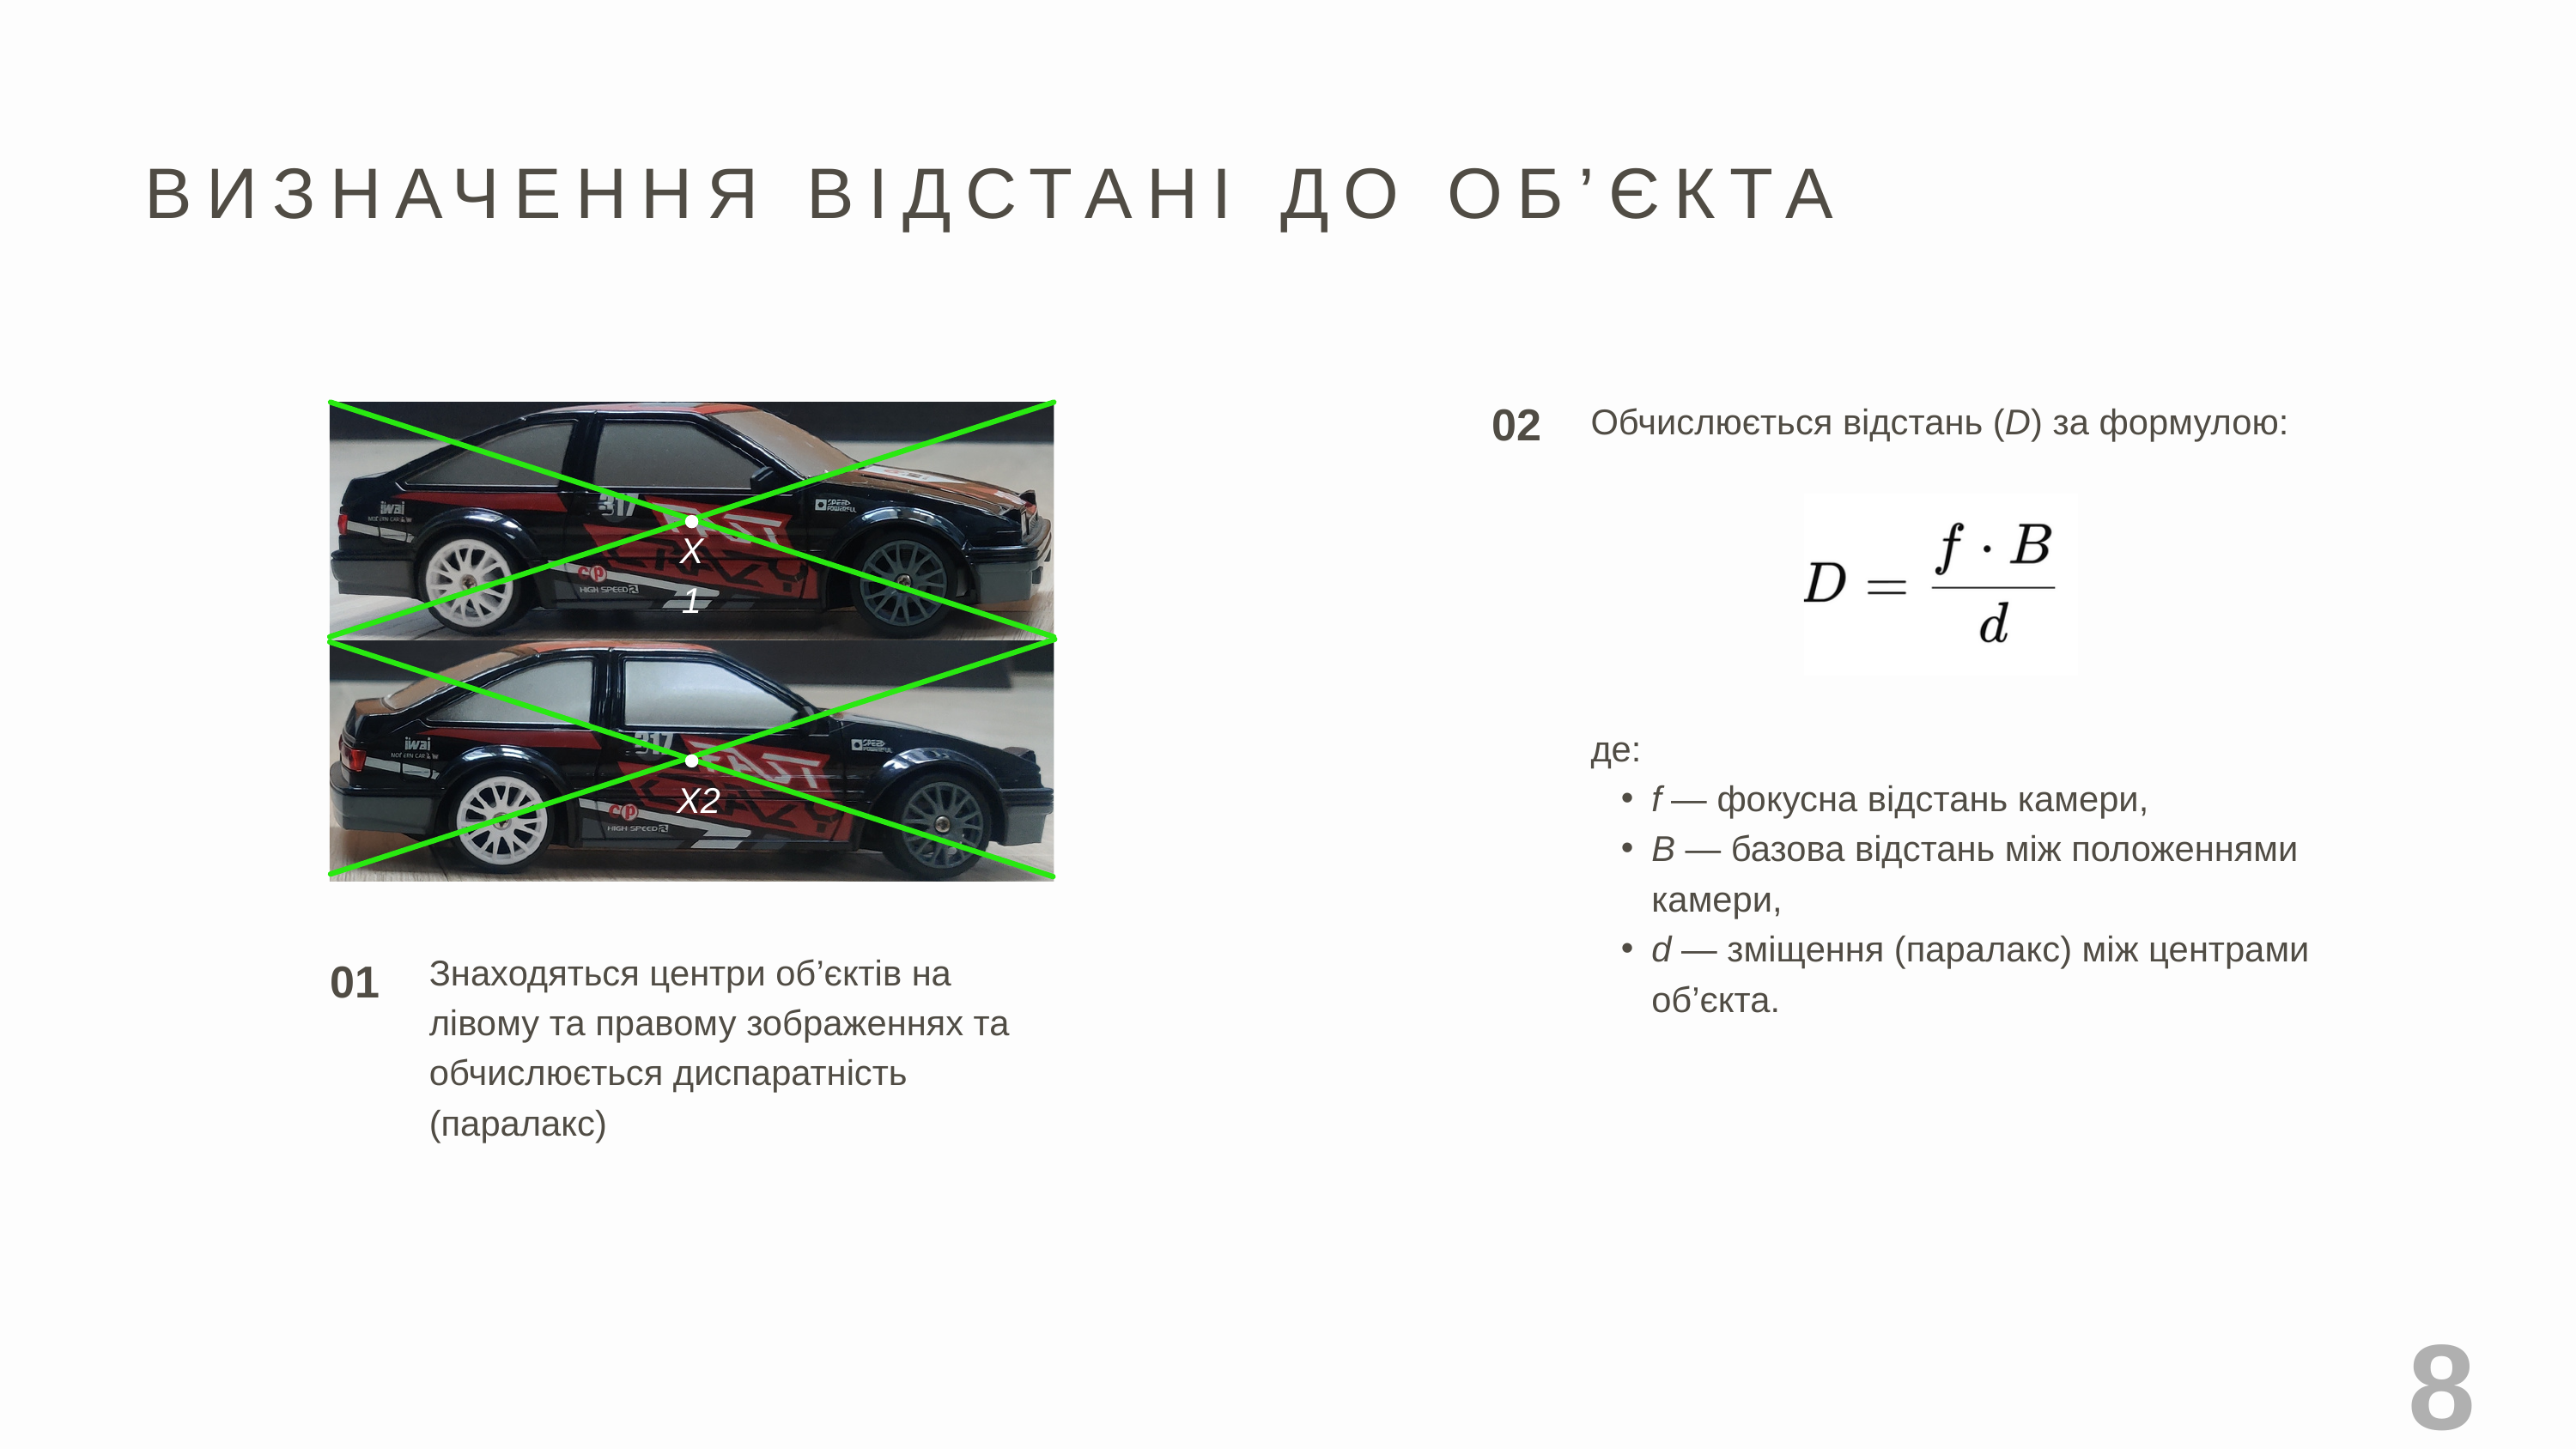

ВИЗНАЧЕННЯ ВІДСТАНІ ДО ОБ’ЄКТА
02
Обчислюється відстань (D) за формулою:

X1

де:
f — фокусна відстань камери,
B — базова відстань між положеннями камери,
d — зміщення (паралакс) між центрами об’єкта.

X2
Знаходяться центри об’єктів на лівому та правому зображеннях та обчислюється диспаратність (паралакс)
01
8